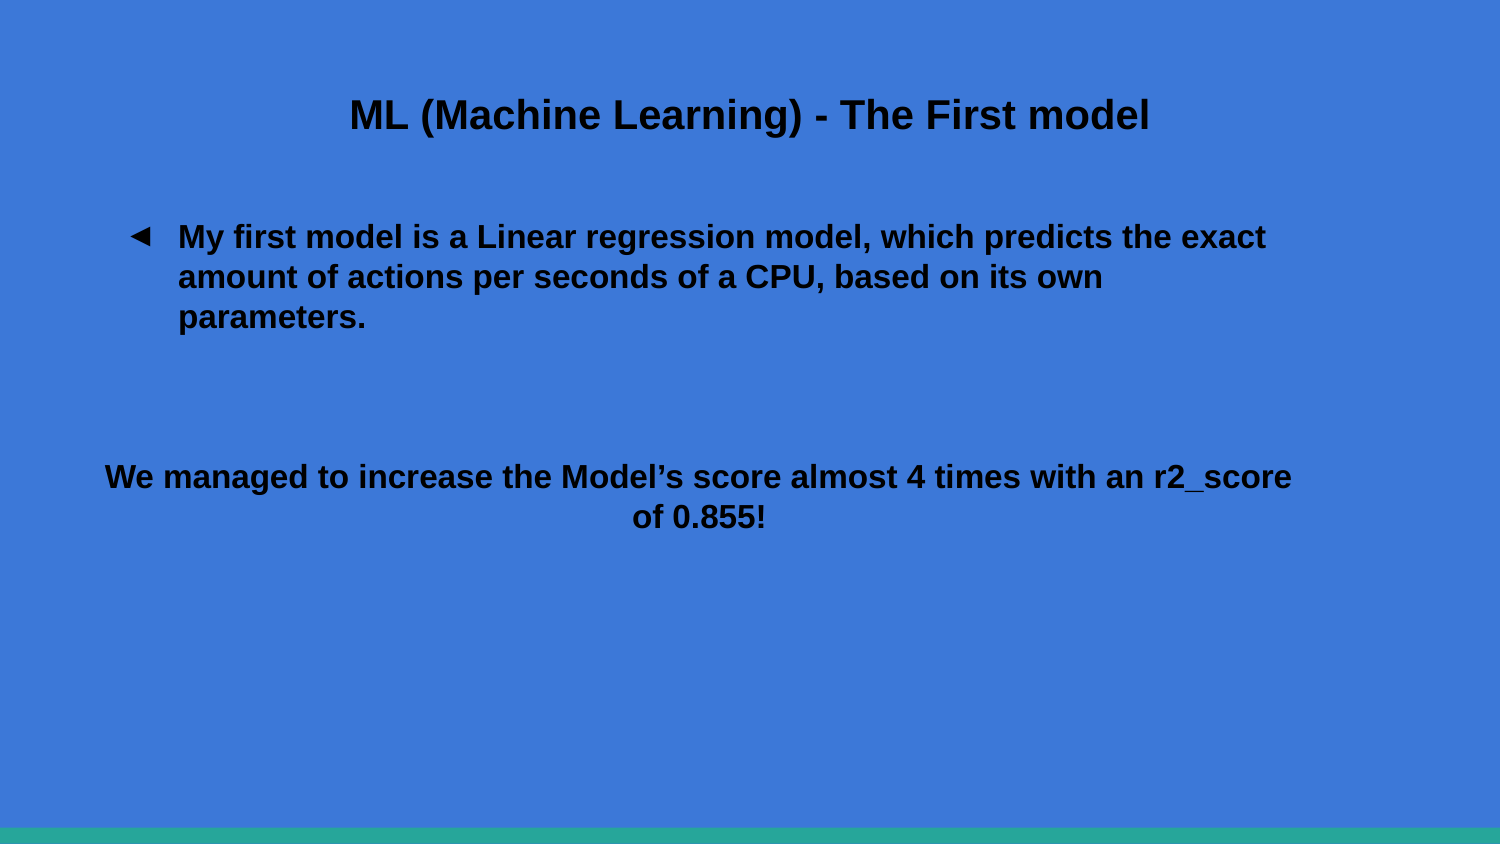

# ML (Machine Learning) - The First model
My first model is a Linear regression model, which predicts the exact amount of actions per seconds of a CPU, based on its own parameters.

We managed to increase the Model’s score almost 4 times with an r2_score of 0.855!